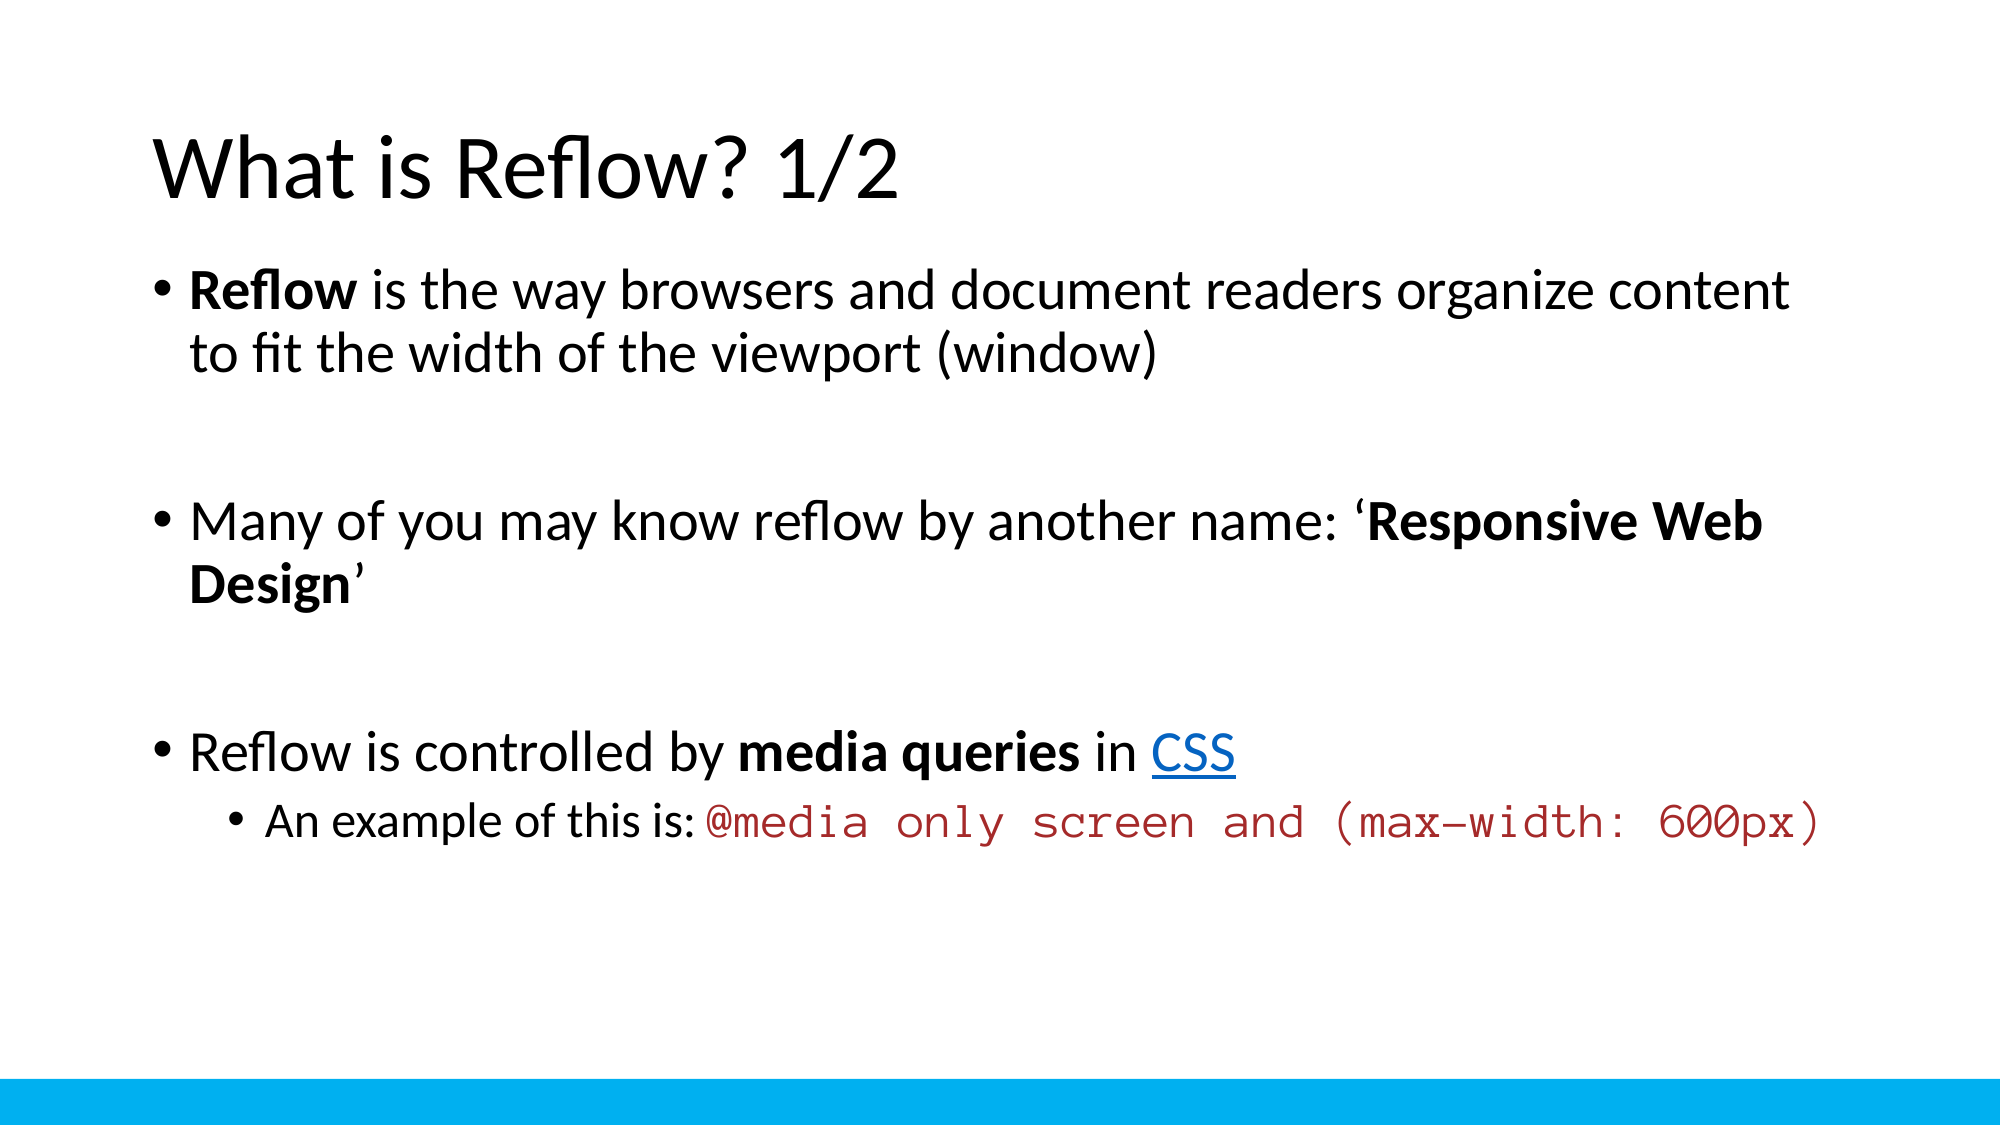

# What is Reflow? 1/2
Reflow is the way browsers and document readers organize content to fit the width of the viewport (window)

Many of you may know reflow by another name: ‘Responsive Web Design’

Reflow is controlled by media queries in CSS
An example of this is: @media only screen and (max-width: 600px)